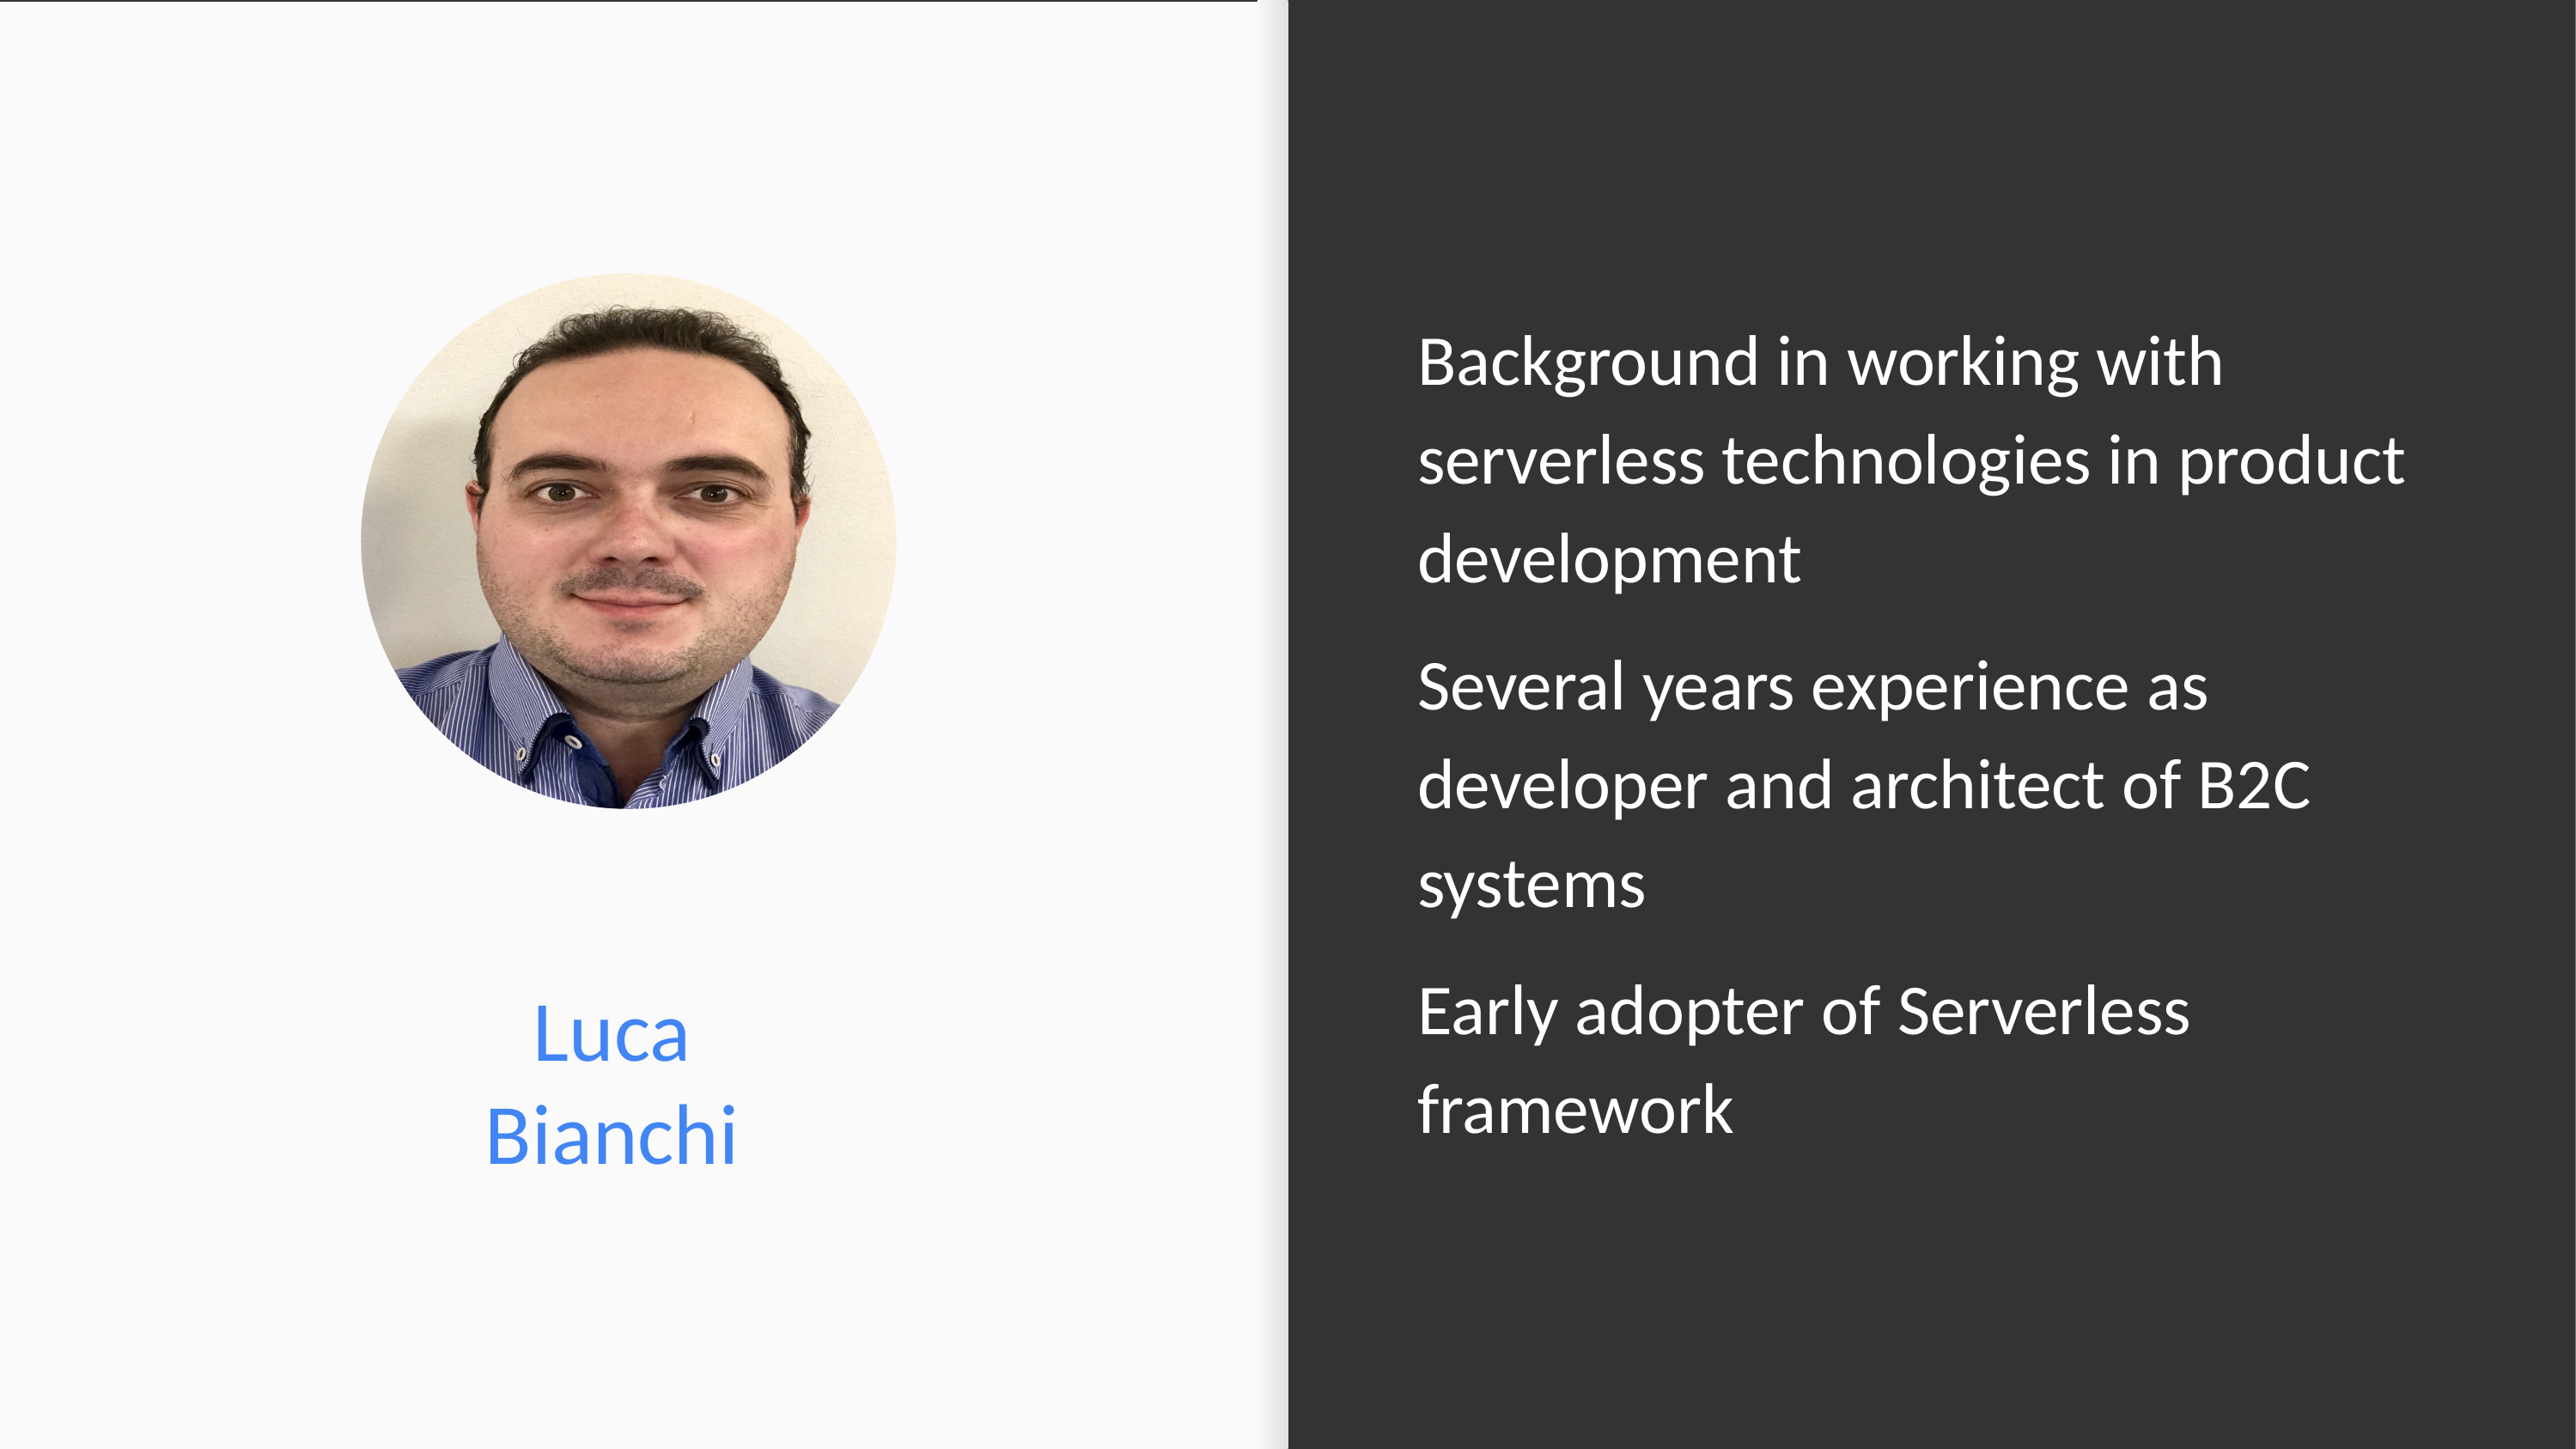

Background in working with serverless technologies in product development
Several years experience as developer and architect of B2C systems
Early adopter of Serverless framework
# Luca Bianchi